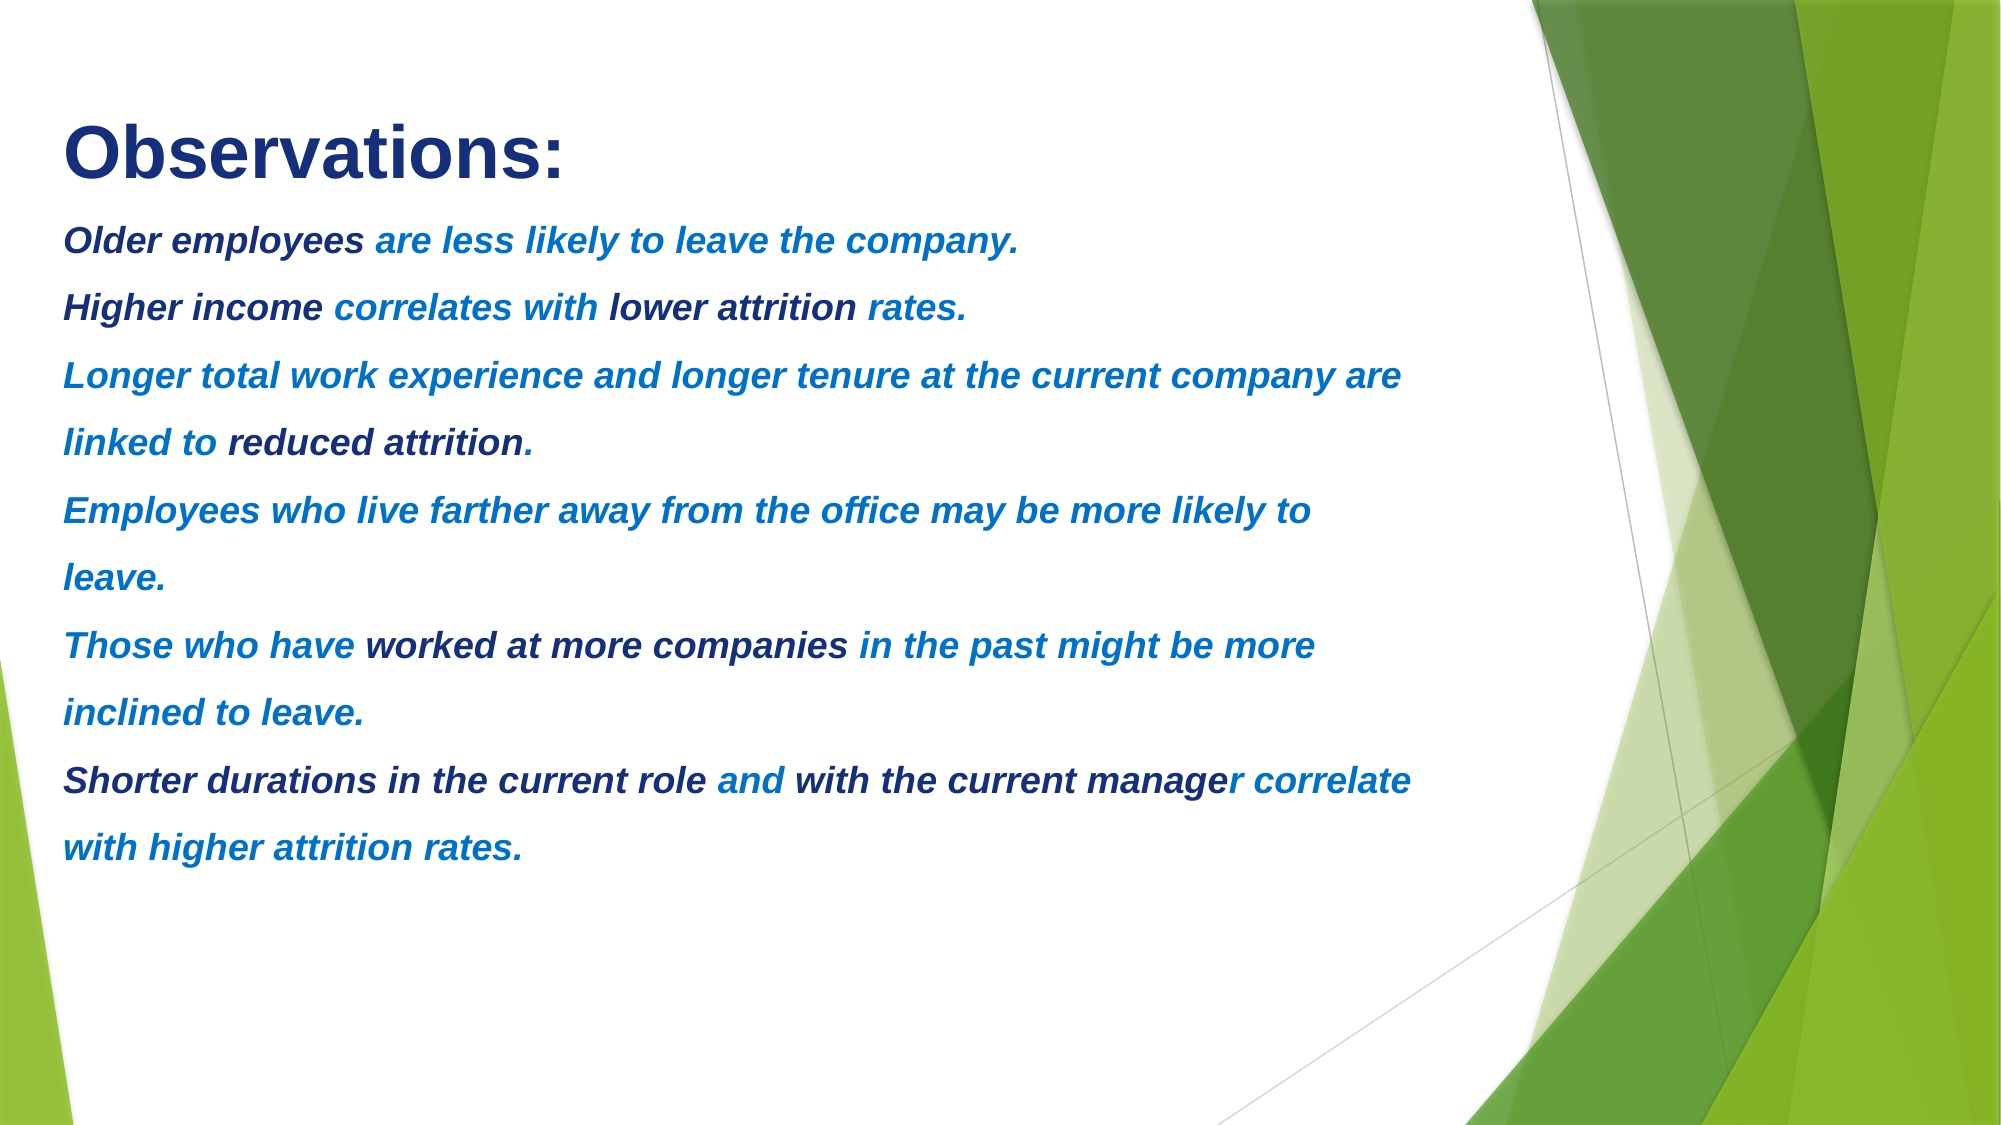

Observations:
Older employees are less likely to leave the company.
Higher income correlates with lower attrition rates.
Longer total work experience and longer tenure at the current company are
linked to reduced attrition.
Employees who live farther away from the office may be more likely to
leave.
Those who have worked at more companies in the past might be more
inclined to leave.
Shorter durations in the current role and with the current manager correlate
with higher attrition rates.